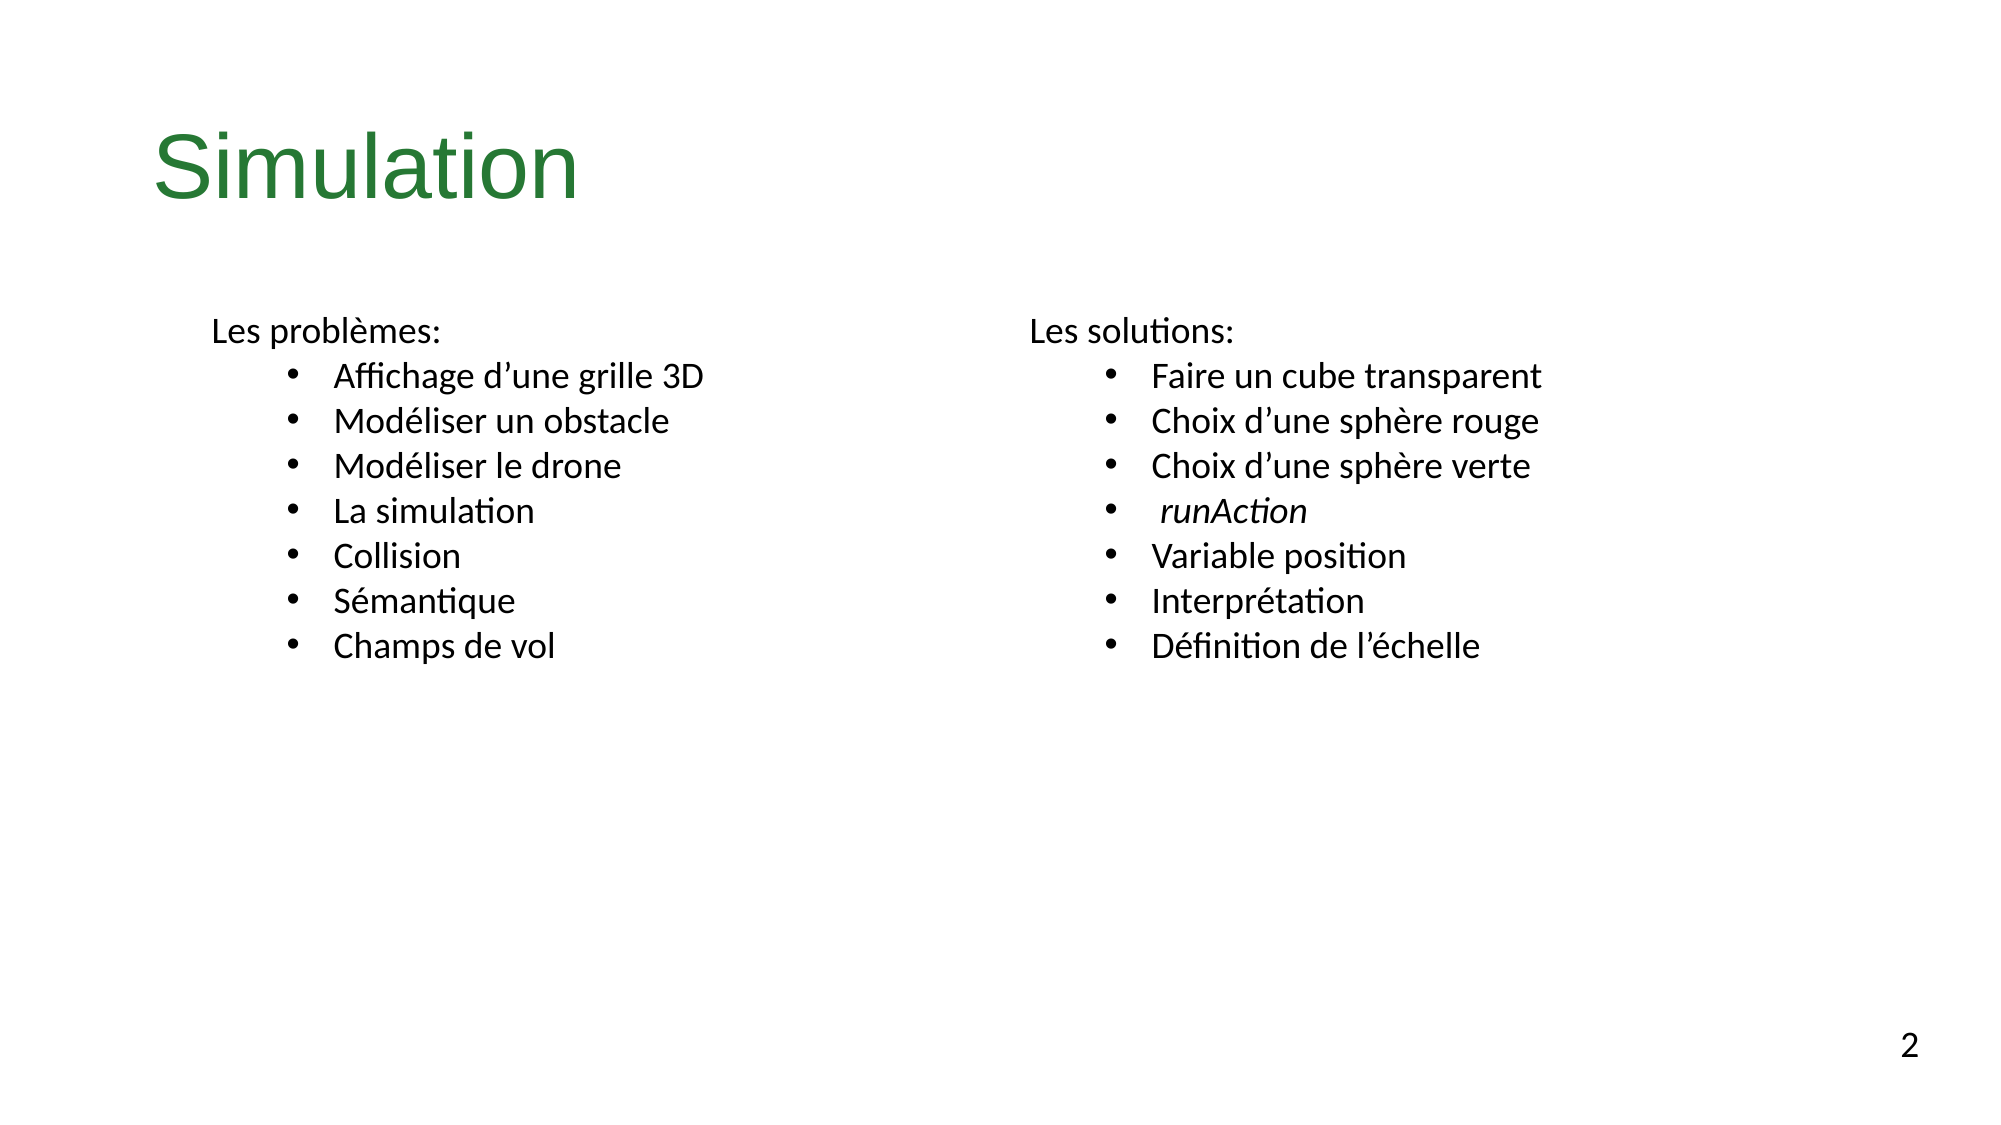

# Simulation
Les problèmes:
Affichage d’une grille 3D
Modéliser un obstacle
Modéliser le drone
La simulation
Collision
Sémantique
Champs de vol
Les solutions:
Faire un cube transparent
Choix d’une sphère rouge
Choix d’une sphère verte
 runAction
Variable position
Interprétation
Définition de l’échelle

2